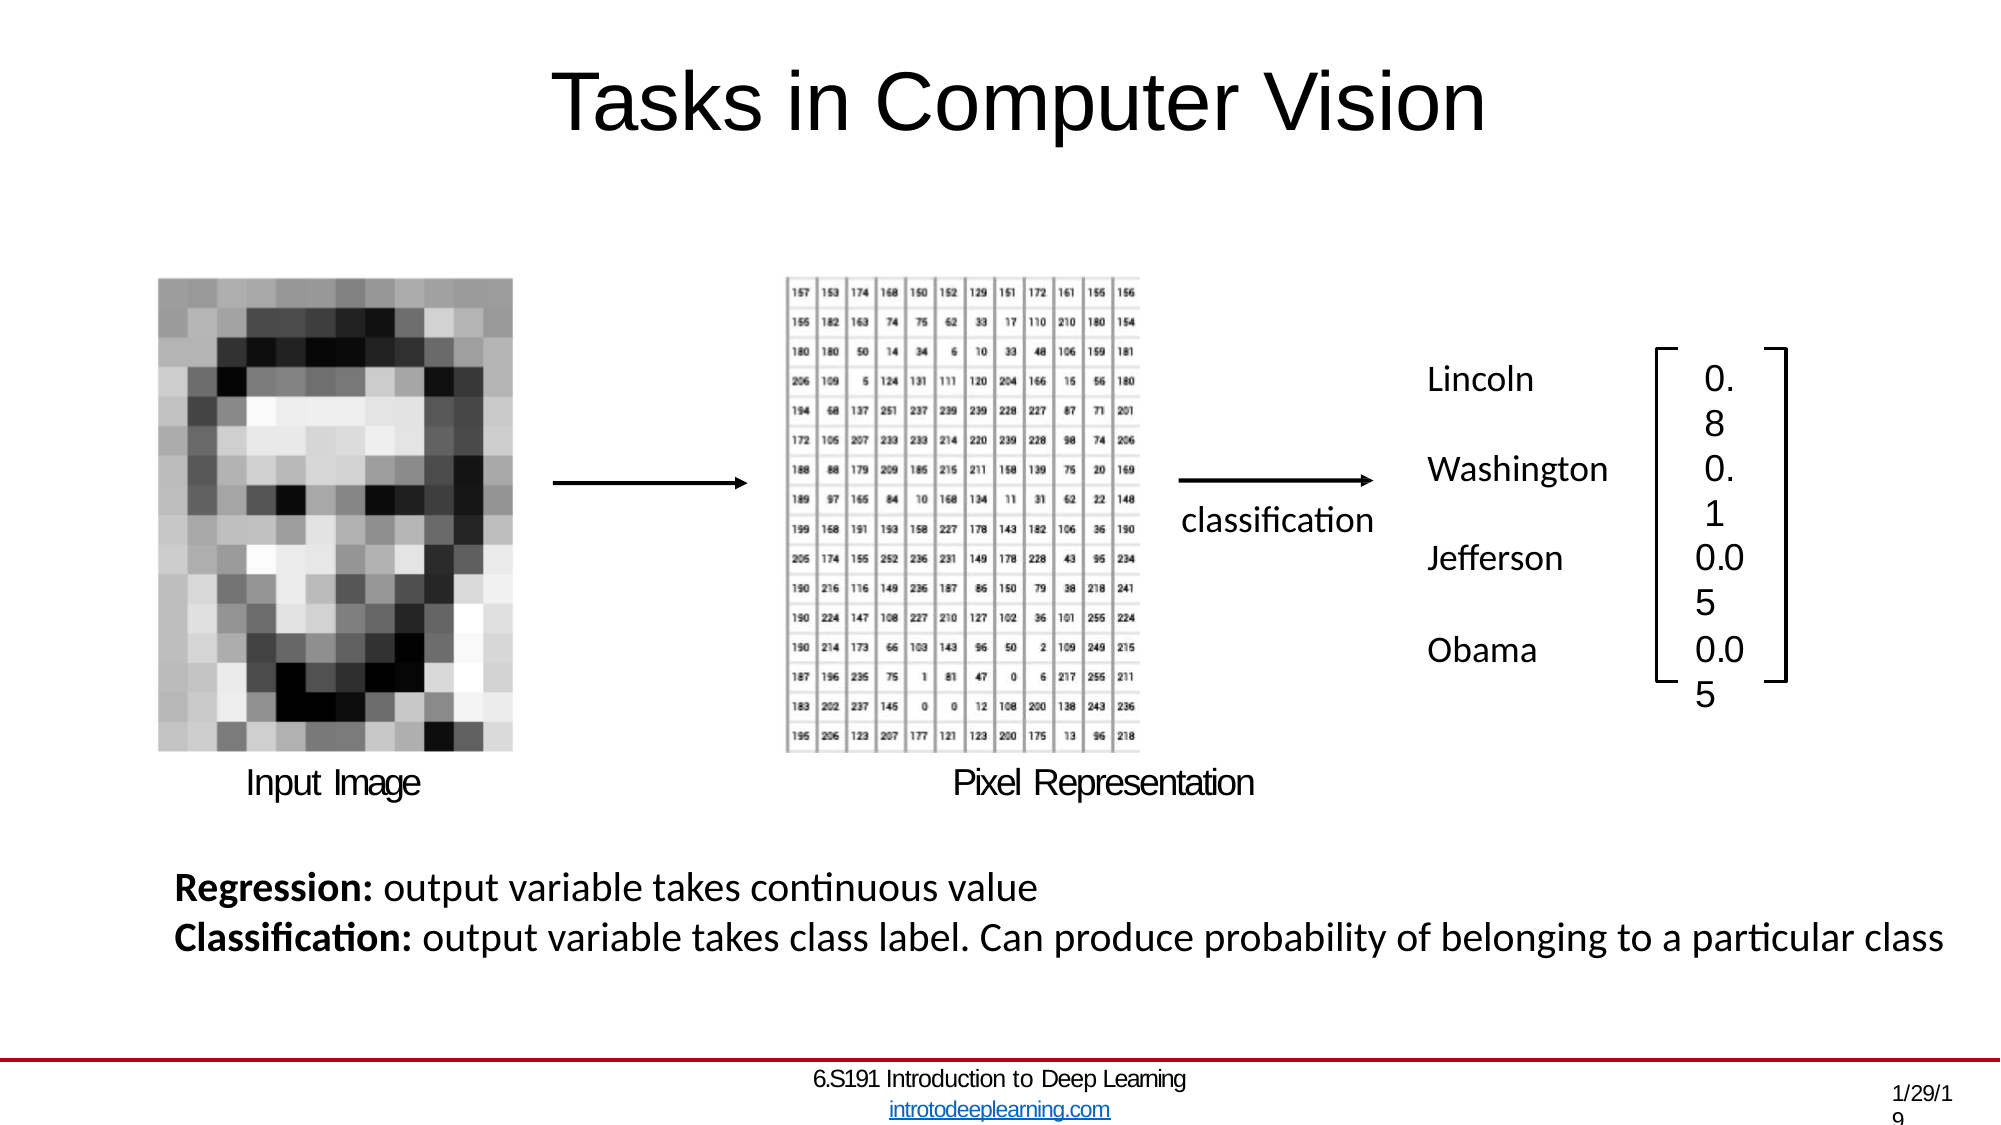

# Tasks in Computer Vision

Lincoln
0.8
Washington
0.1

classification
Jefferson
0.05
Obama
0.05
Input Image	Pixel Representation
Regression: output variable takes continuous value
Classification: output variable takes class label. Can produce probability of belonging to a particular class
6.S191 Introduction to Deep Learning
introtodeeplearning.com
1/29/19